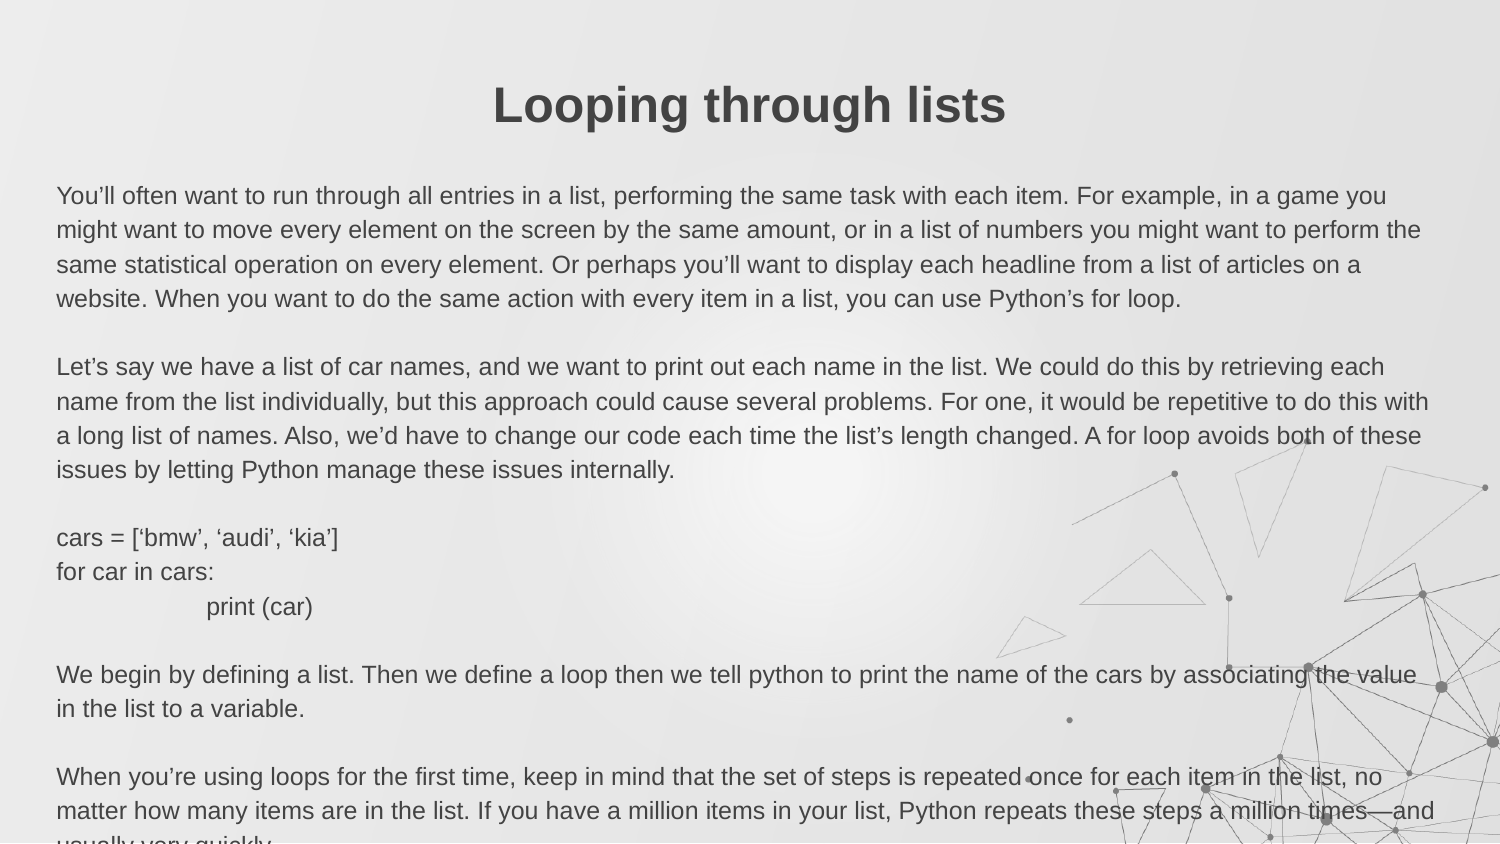

# Looping through lists
You’ll often want to run through all entries in a list, performing the same task with each item. For example, in a game you might want to move every element on the screen by the same amount, or in a list of numbers you might want to perform the same statistical operation on every element. Or perhaps you’ll want to display each headline from a list of articles on a website. When you want to do the same action with every item in a list, you can use Python’s for loop.
Let’s say we have a list of car names, and we want to print out each name in the list. We could do this by retrieving each name from the list individually, but this approach could cause several problems. For one, it would be repetitive to do this with a long list of names. Also, we’d have to change our code each time the list’s length changed. A for loop avoids both of these issues by letting Python manage these issues internally.
cars = [‘bmw’, ‘audi’, ‘kia’]
for car in cars:
	print (car)
We begin by defining a list. Then we define a loop then we tell python to print the name of the cars by associating the value in the list to a variable.
When you’re using loops for the first time, keep in mind that the set of steps is repeated once for each item in the list, no matter how many items are in the list. If you have a million items in your list, Python repeats these steps a million times—and usually very quickly.